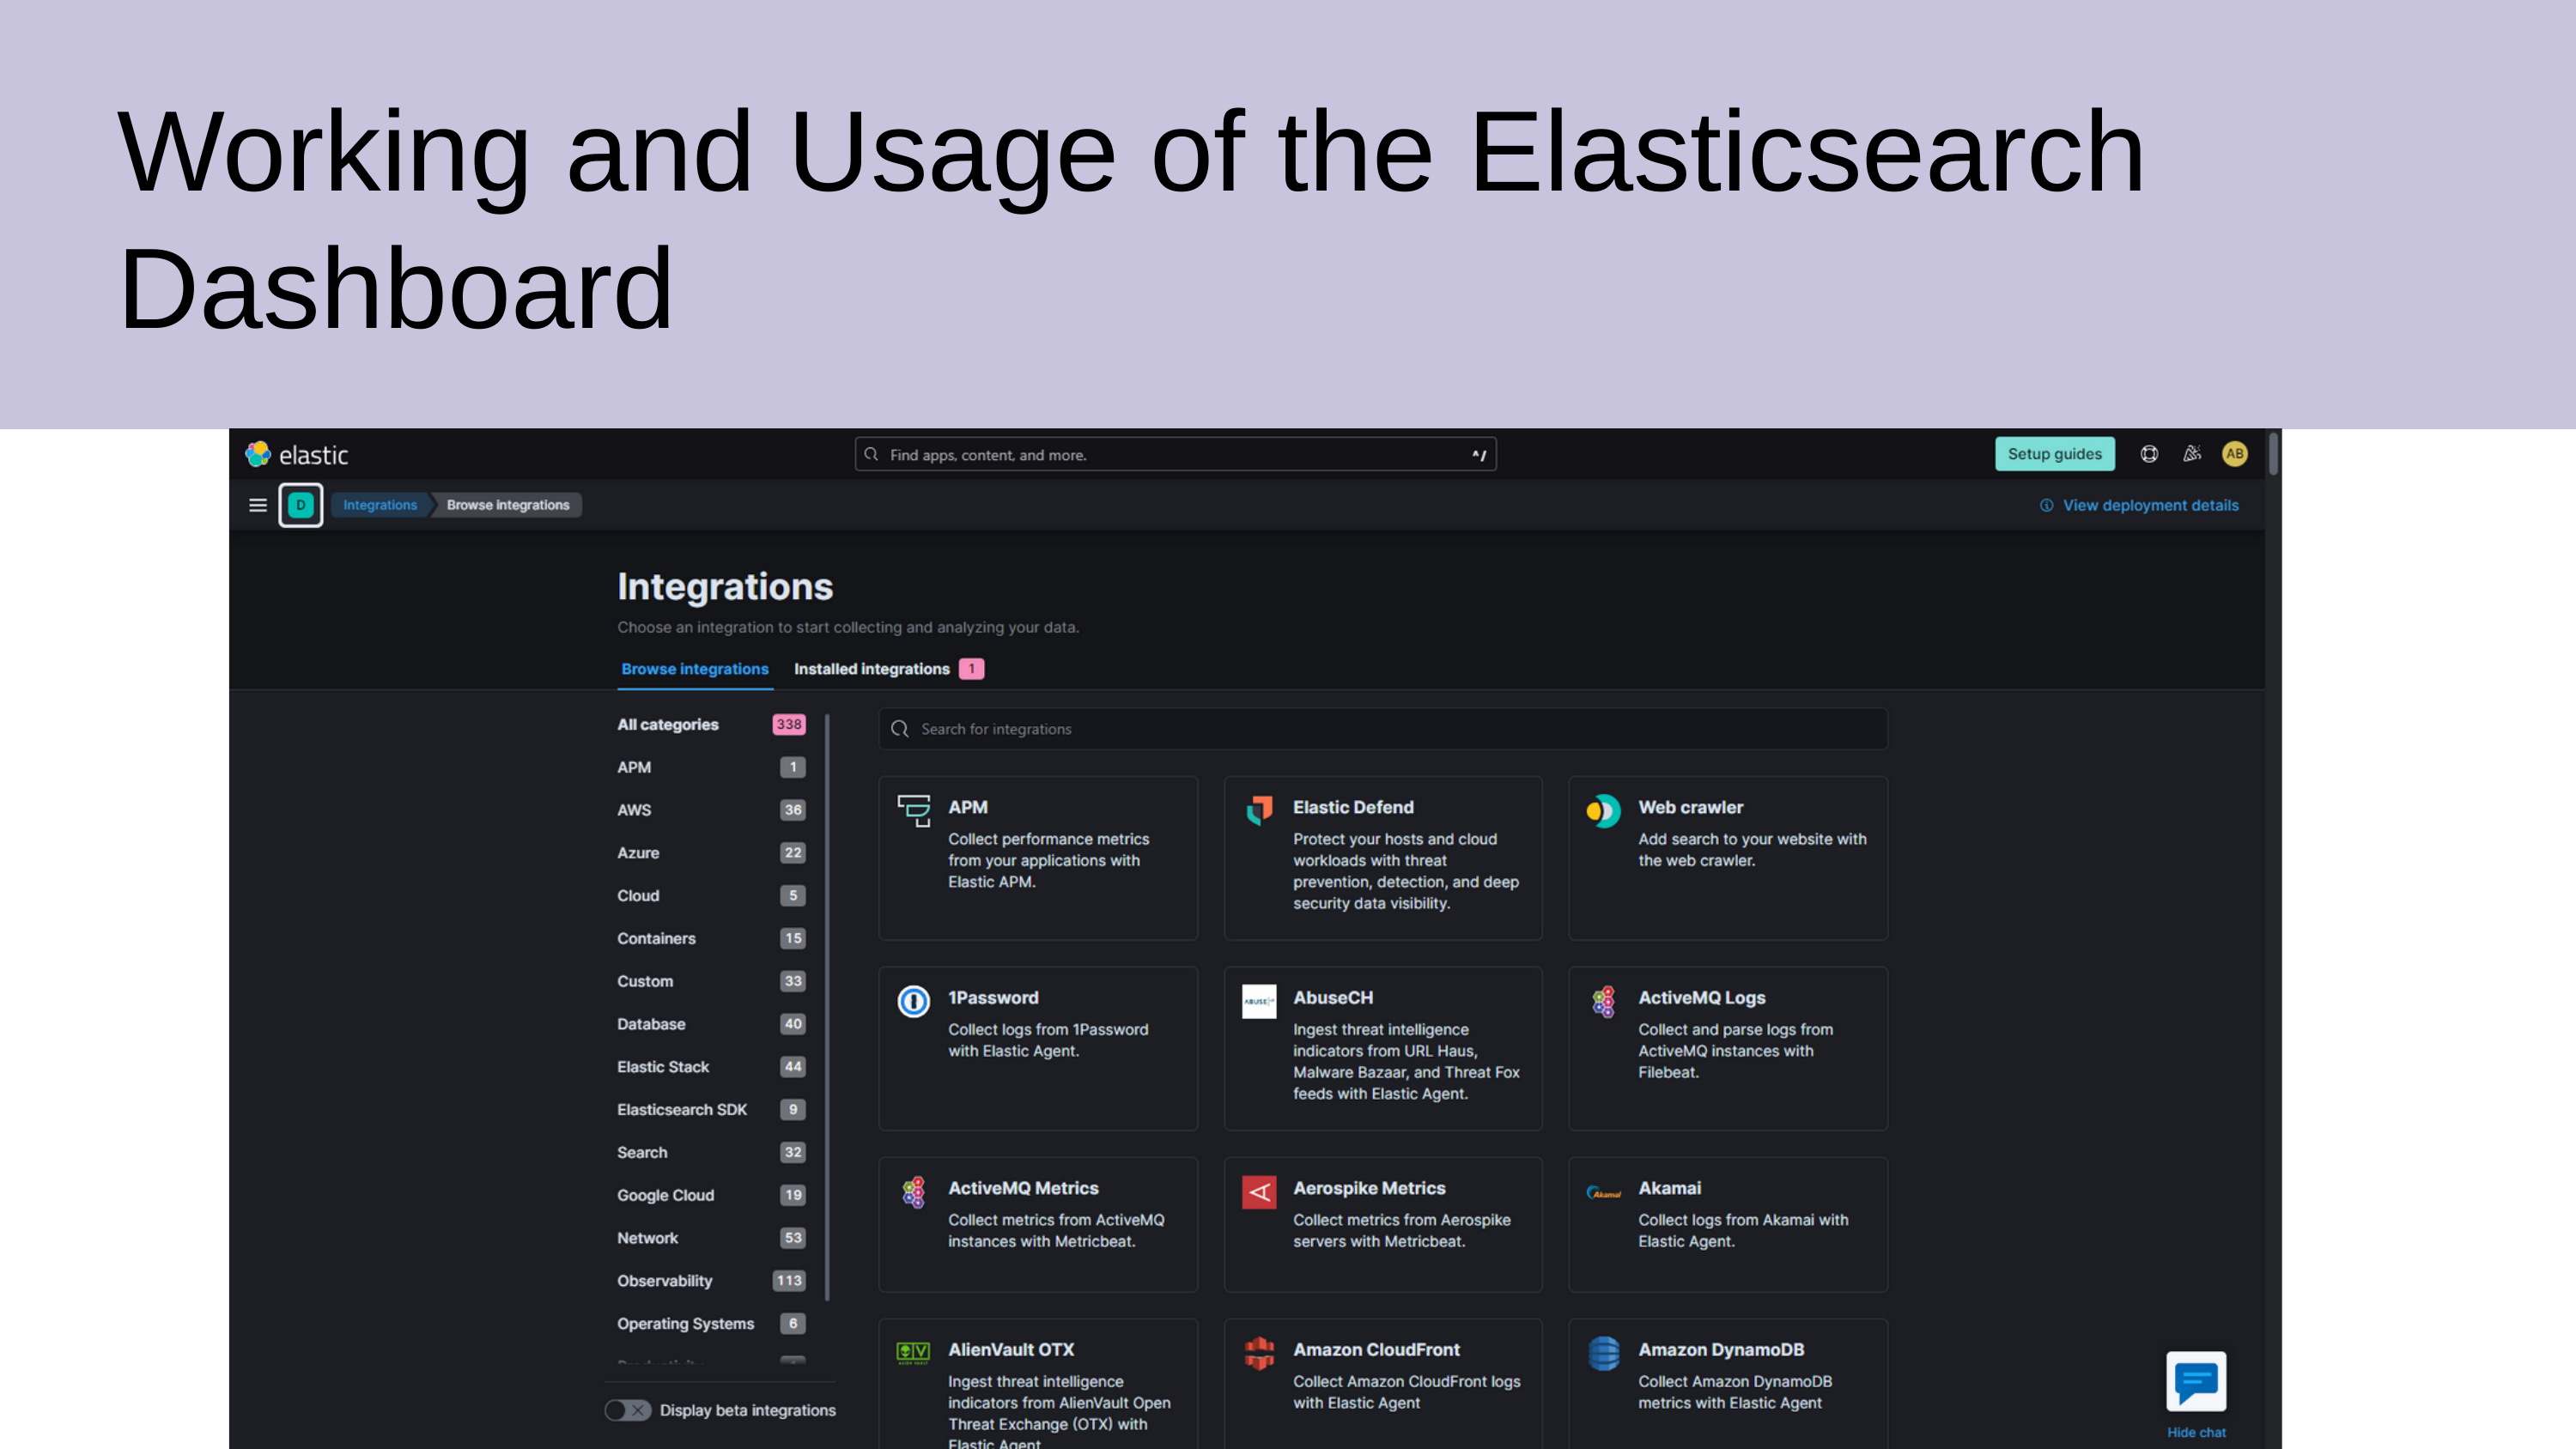

Working and Usage of the Elasticsearch Dashboard